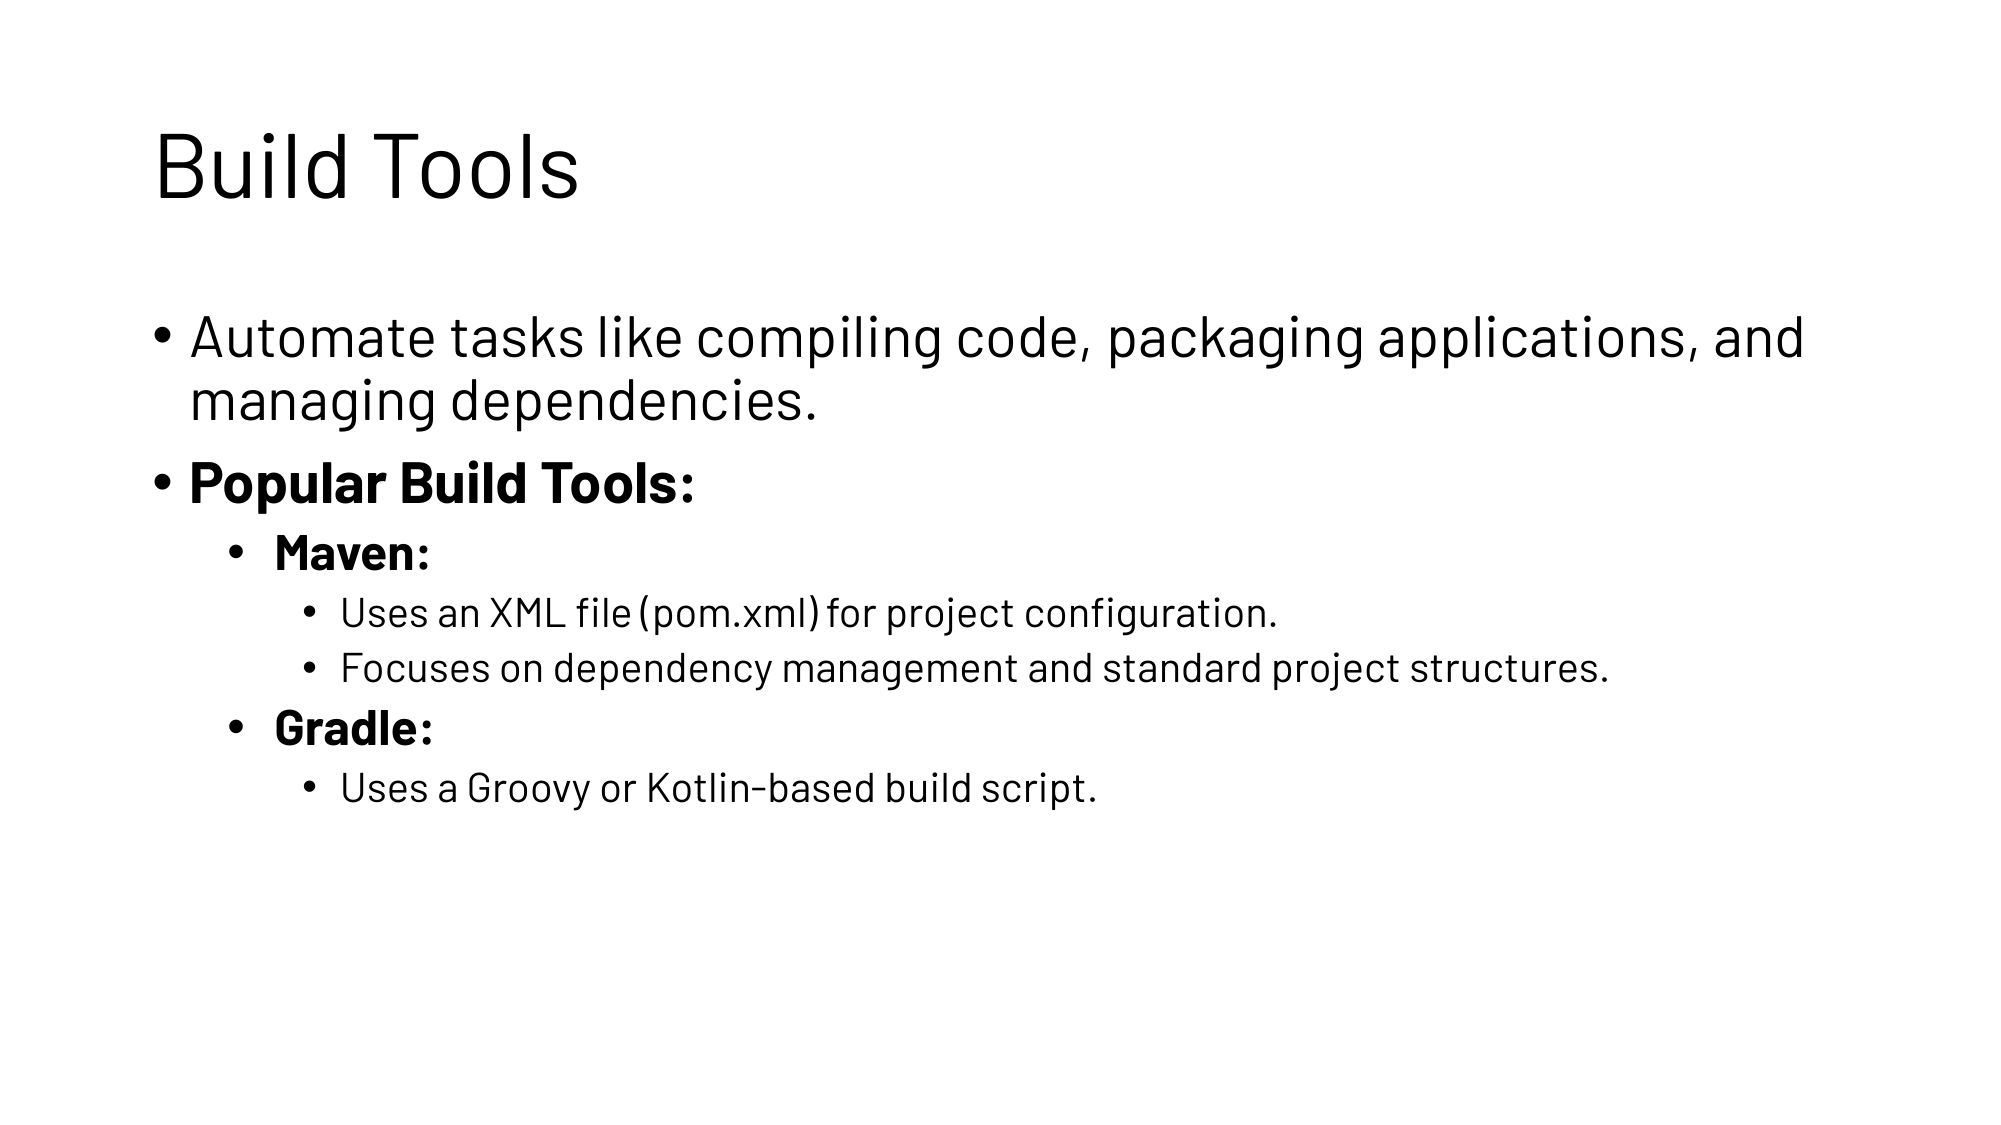

# Build Tools
Automate tasks like compiling code, packaging applications, and managing dependencies.
Popular Build Tools:
Maven:
Uses an XML file (pom.xml) for project configuration.
Focuses on dependency management and standard project structures.
Gradle:
Uses a Groovy or Kotlin-based build script.